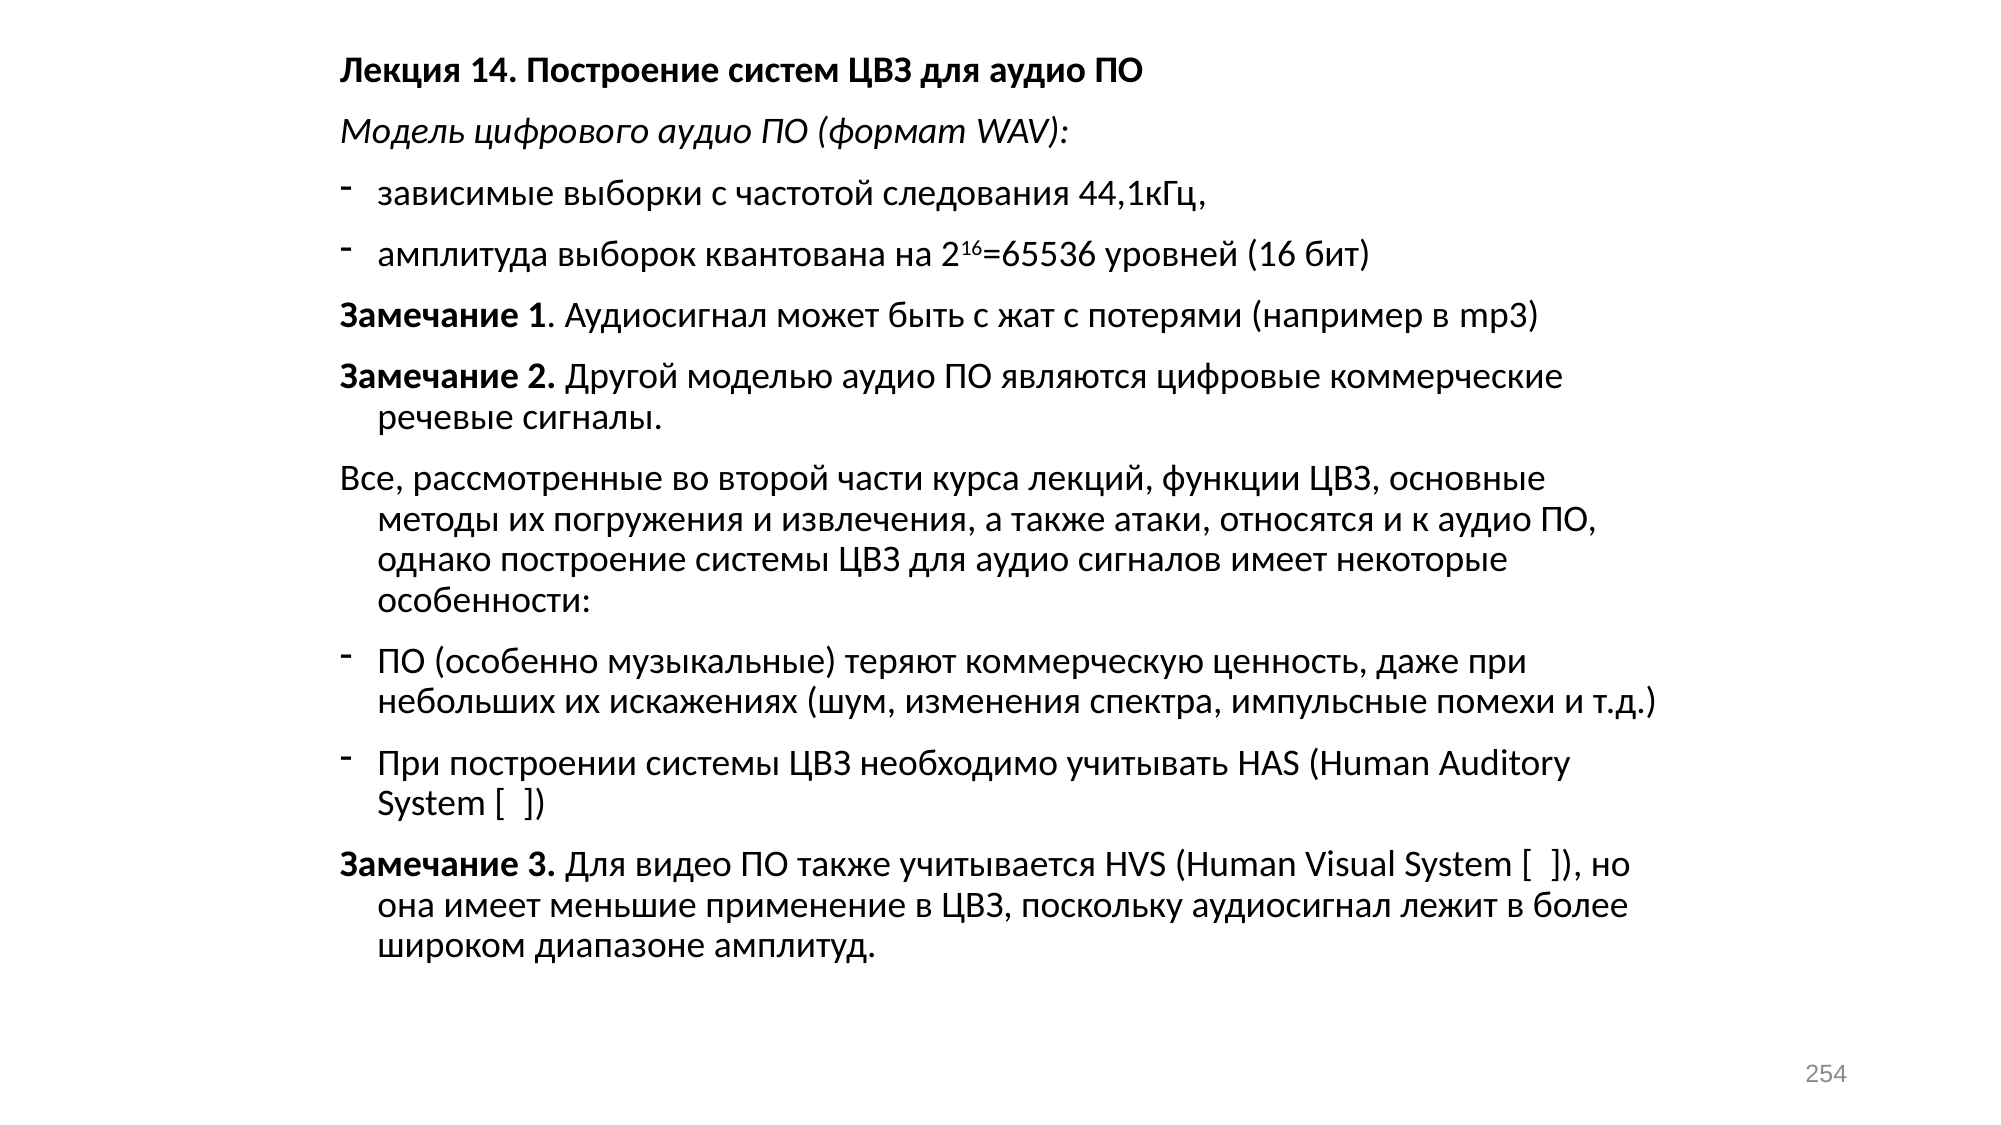

Лекция 14. Построение систем ЦВЗ для аудио ПО
Модель цифрового аудио ПО (формат WAV):
зависимые выборки с частотой следования 44,1кГц,
амплитуда выборок квантована на 216=65536 уровней (16 бит)
Замечание 1. Аудиосигнал может быть с жат с потерями (например в mp3)
Замечание 2. Другой моделью аудио ПО являются цифровые коммерческие речевые сигналы.
Все, рассмотренные во второй части курса лекций, функции ЦВЗ, основные методы их погружения и извлечения, а также атаки, относятся и к аудио ПО, однако построение системы ЦВЗ для аудио сигналов имеет некоторые особенности:
ПО (особенно музыкальные) теряют коммерческую ценность, даже при небольших их искажениях (шум, изменения спектра, импульсные помехи и т.д.)
При построении системы ЦВЗ необходимо учитывать HAS (Human Auditory System [  ])
Замечание 3. Для видео ПО также учитывается HVS (Human Visual System [  ]), но она имеет меньшие применение в ЦВЗ, поскольку аудиосигнал лежит в более широком диапазоне амплитуд.
254